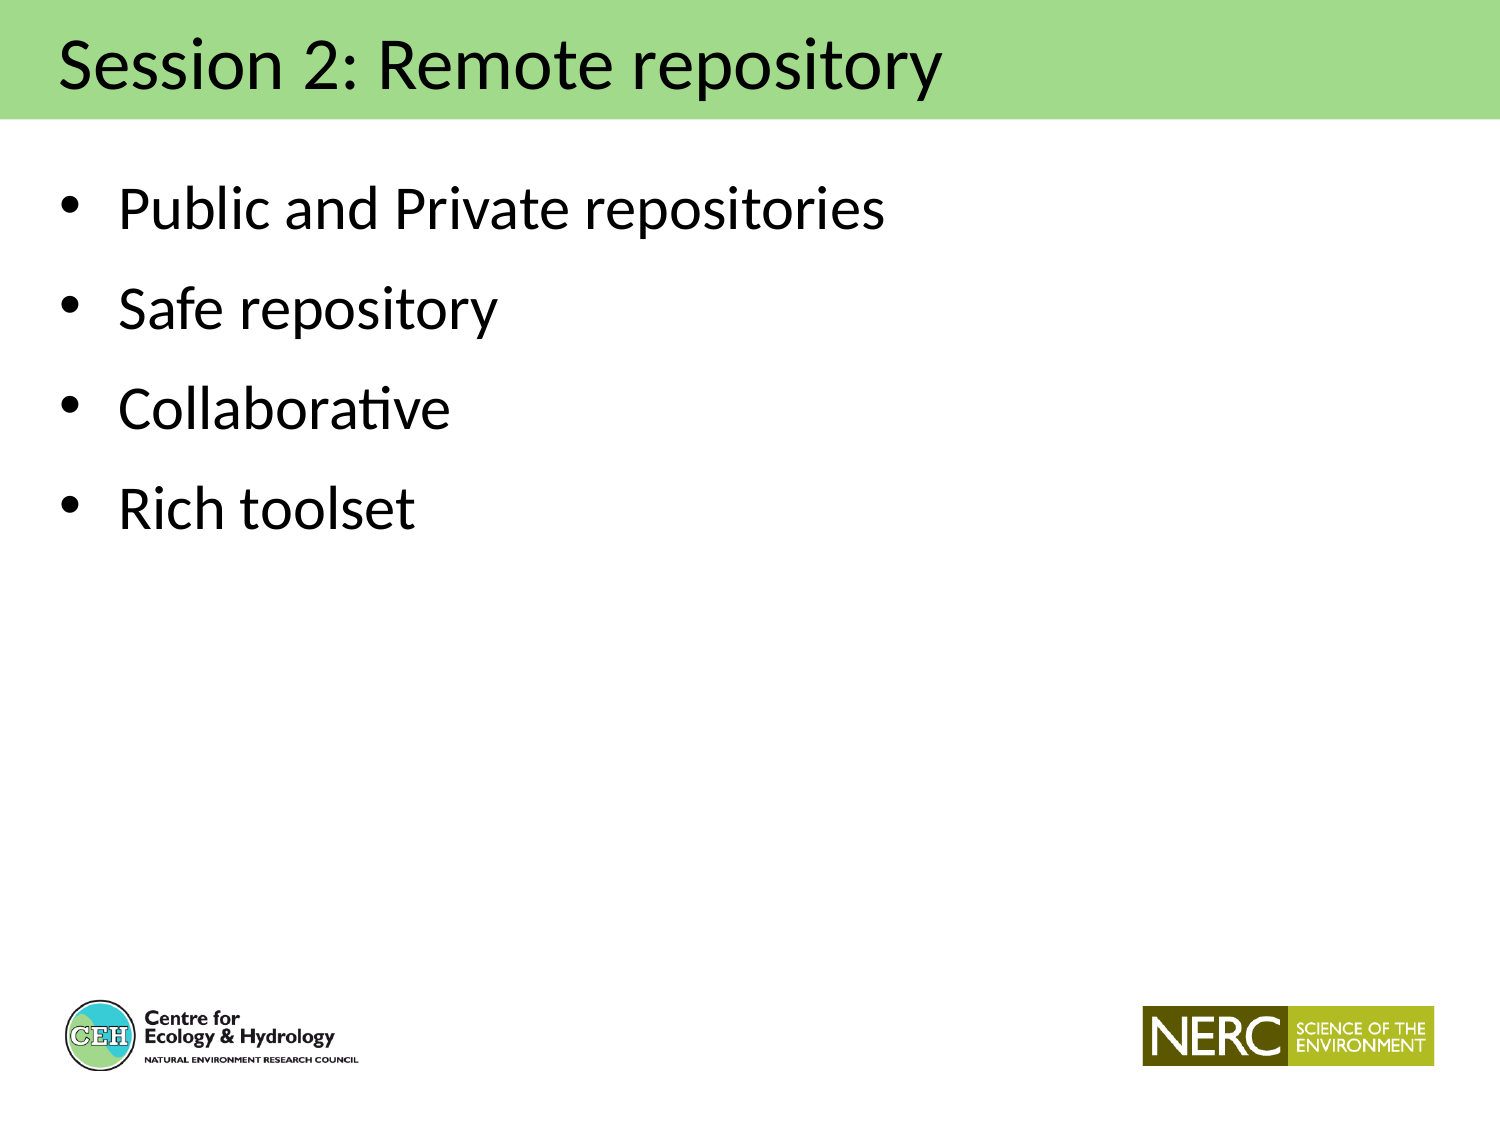

Session 2: Remote repository
Public and Private repositories
Safe repository
Collaborative
Rich toolset